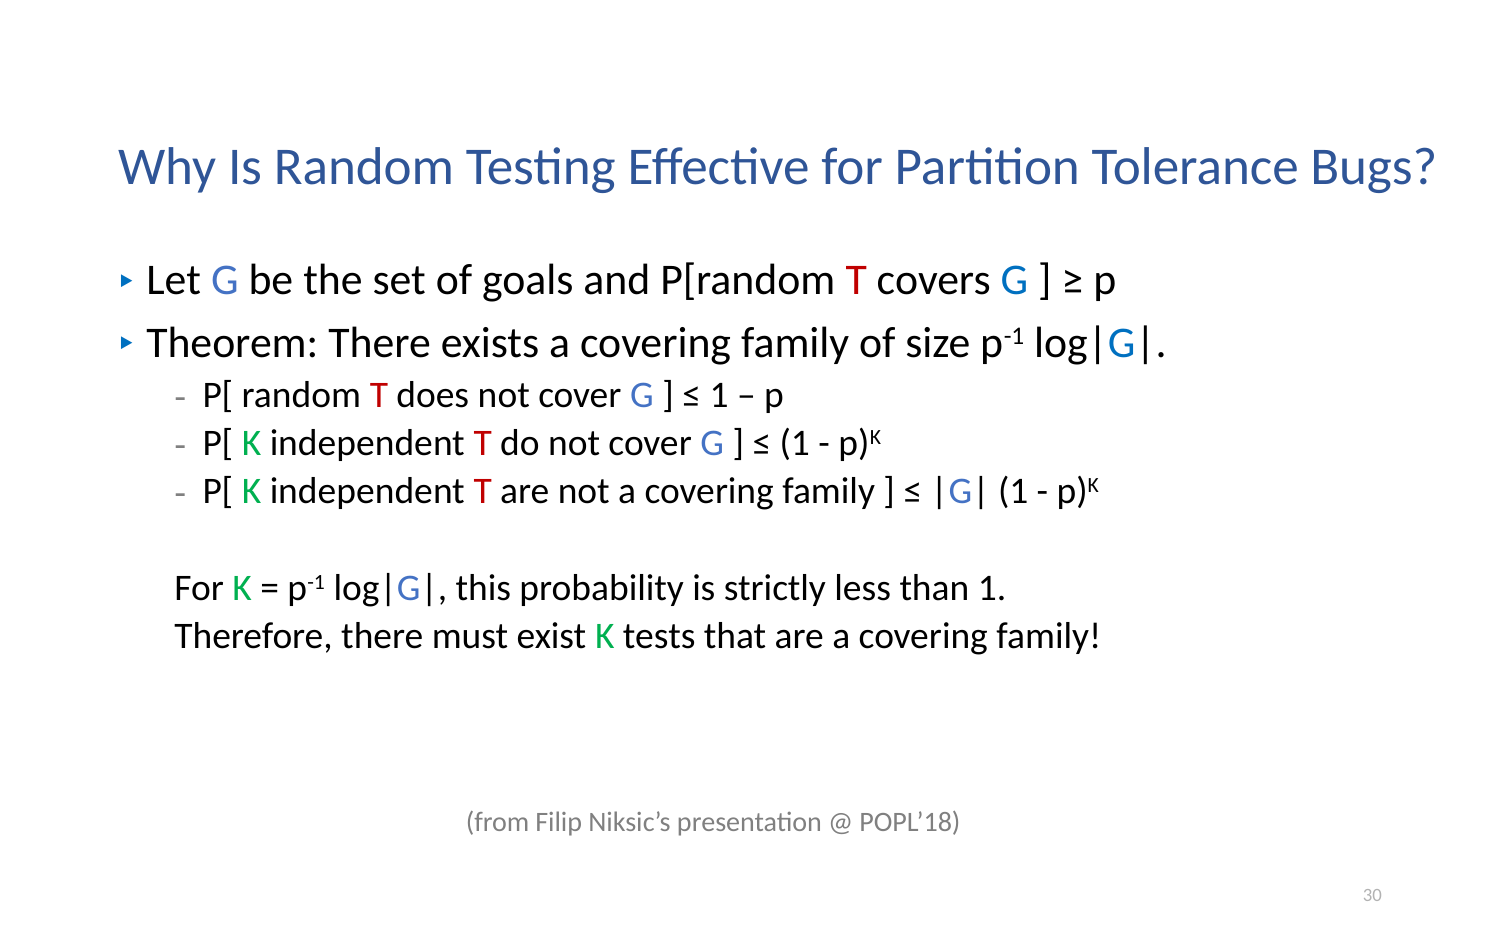

# Why Is Random Testing Effective for Partition Tolerance Bugs?
Let G be the set of goals and P[random T covers G ] ≥ p
Theorem: There exists a covering family of size p-1 log|G|.
P[ random T does not cover G ] ≤ 1 – p
P[ K independent T do not cover G ] ≤ (1 - p)K
P[ K independent T are not a covering family ] ≤ |G| (1 - p)K

For K = p-1 log|G|, this probability is strictly less than 1.
Therefore, there must exist K tests that are a covering family!

(from Filip Niksic’s presentation @ POPL’18)
30